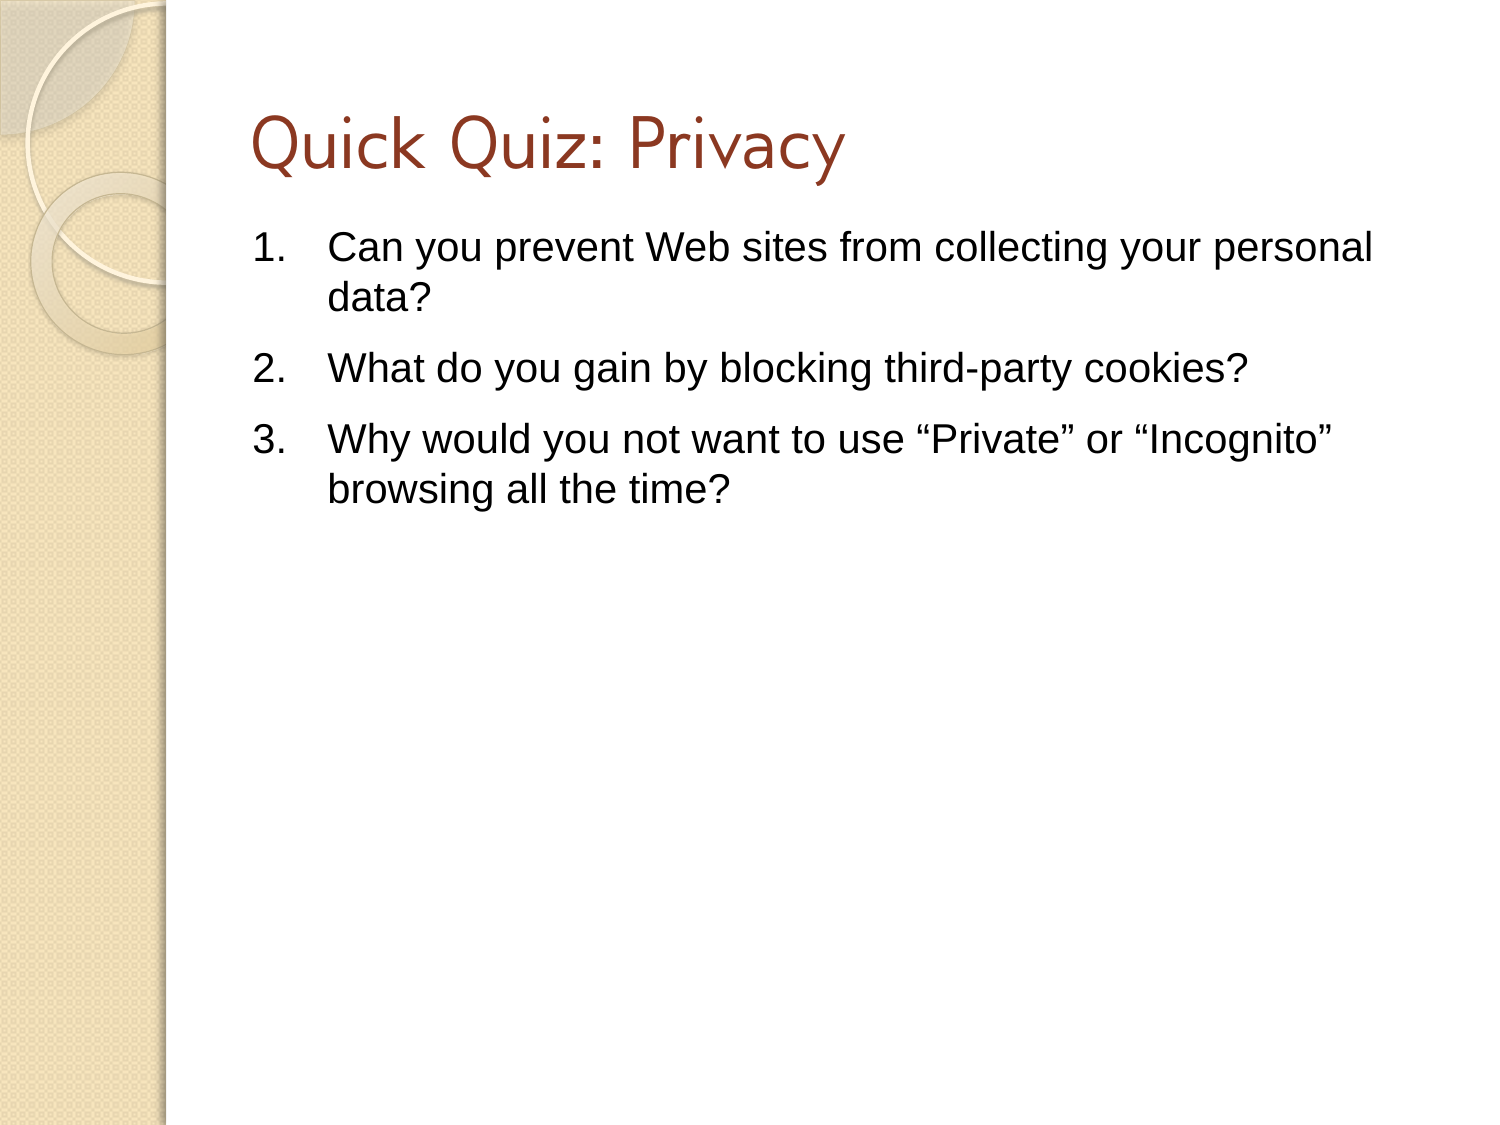

# Quick Quiz: Privacy
1.	Can you prevent Web sites from collecting your personal data?
2.	What do you gain by blocking third-party cookies?
3.	Why would you not want to use “Private” or “Incognito” browsing all the time?